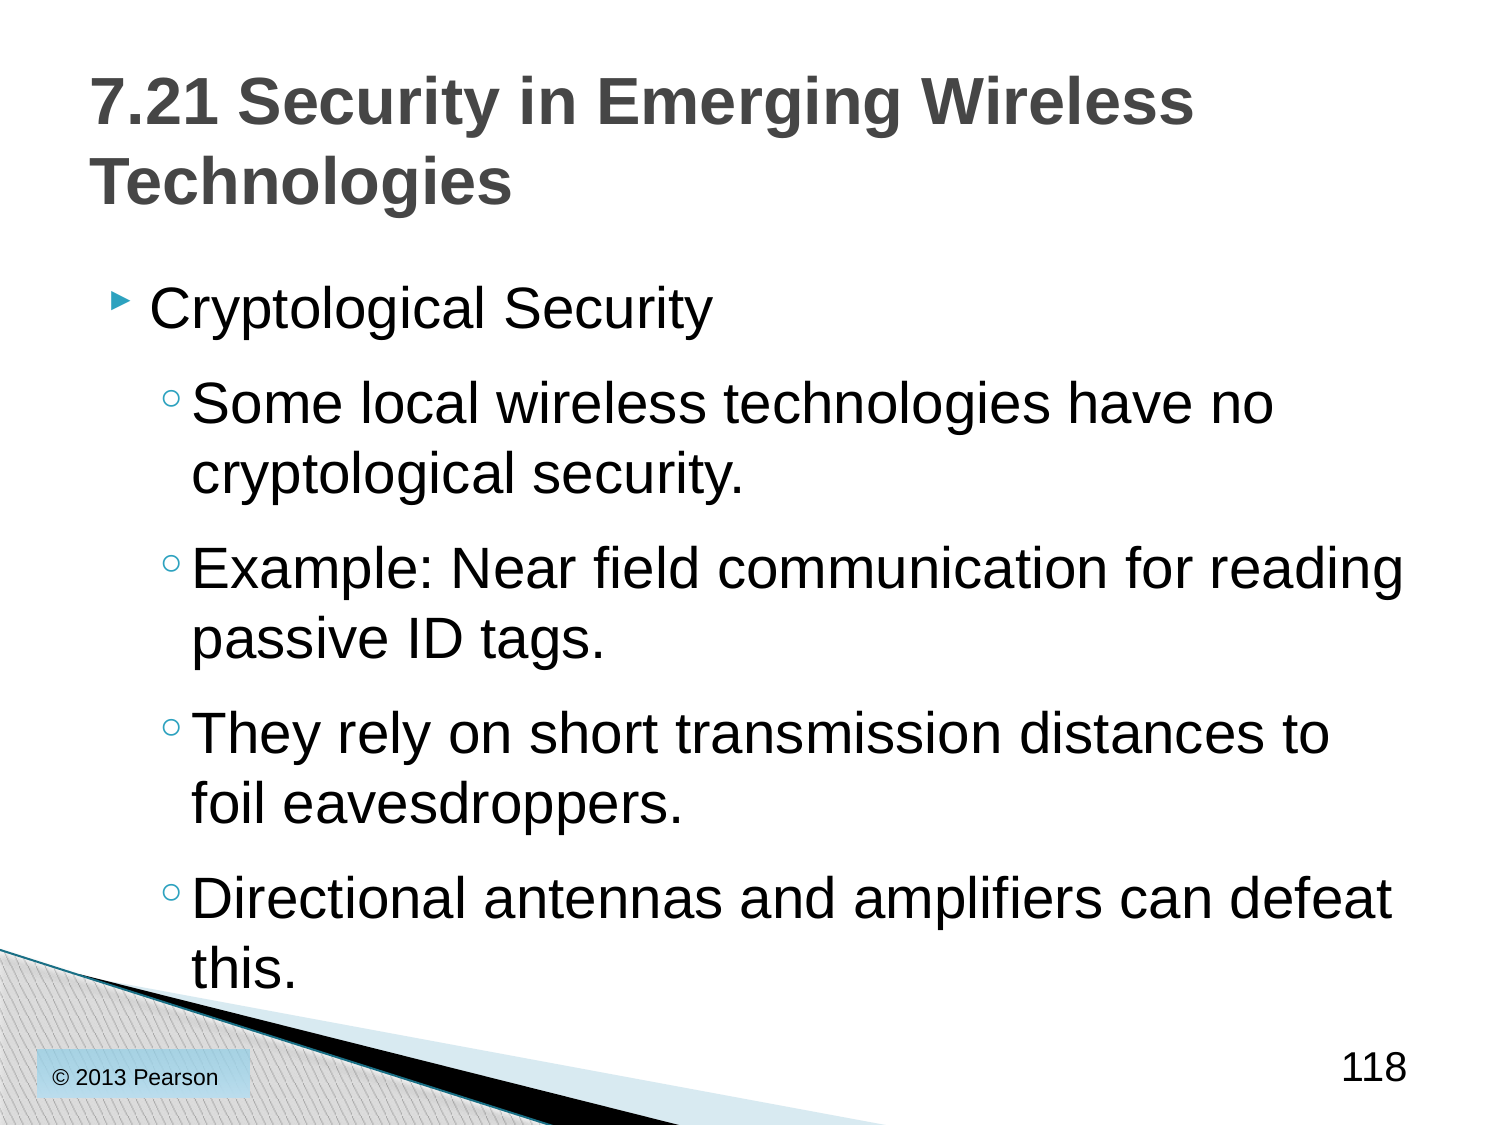

# 7.21 Security in Emerging Wireless Technologies
Cryptological Security
Some local wireless technologies have no cryptological security.
Example: Near field communication for reading passive ID tags.
They rely on short transmission distances to foil eavesdroppers.
Directional antennas and amplifiers can defeat this.
118
© 2013 Pearson